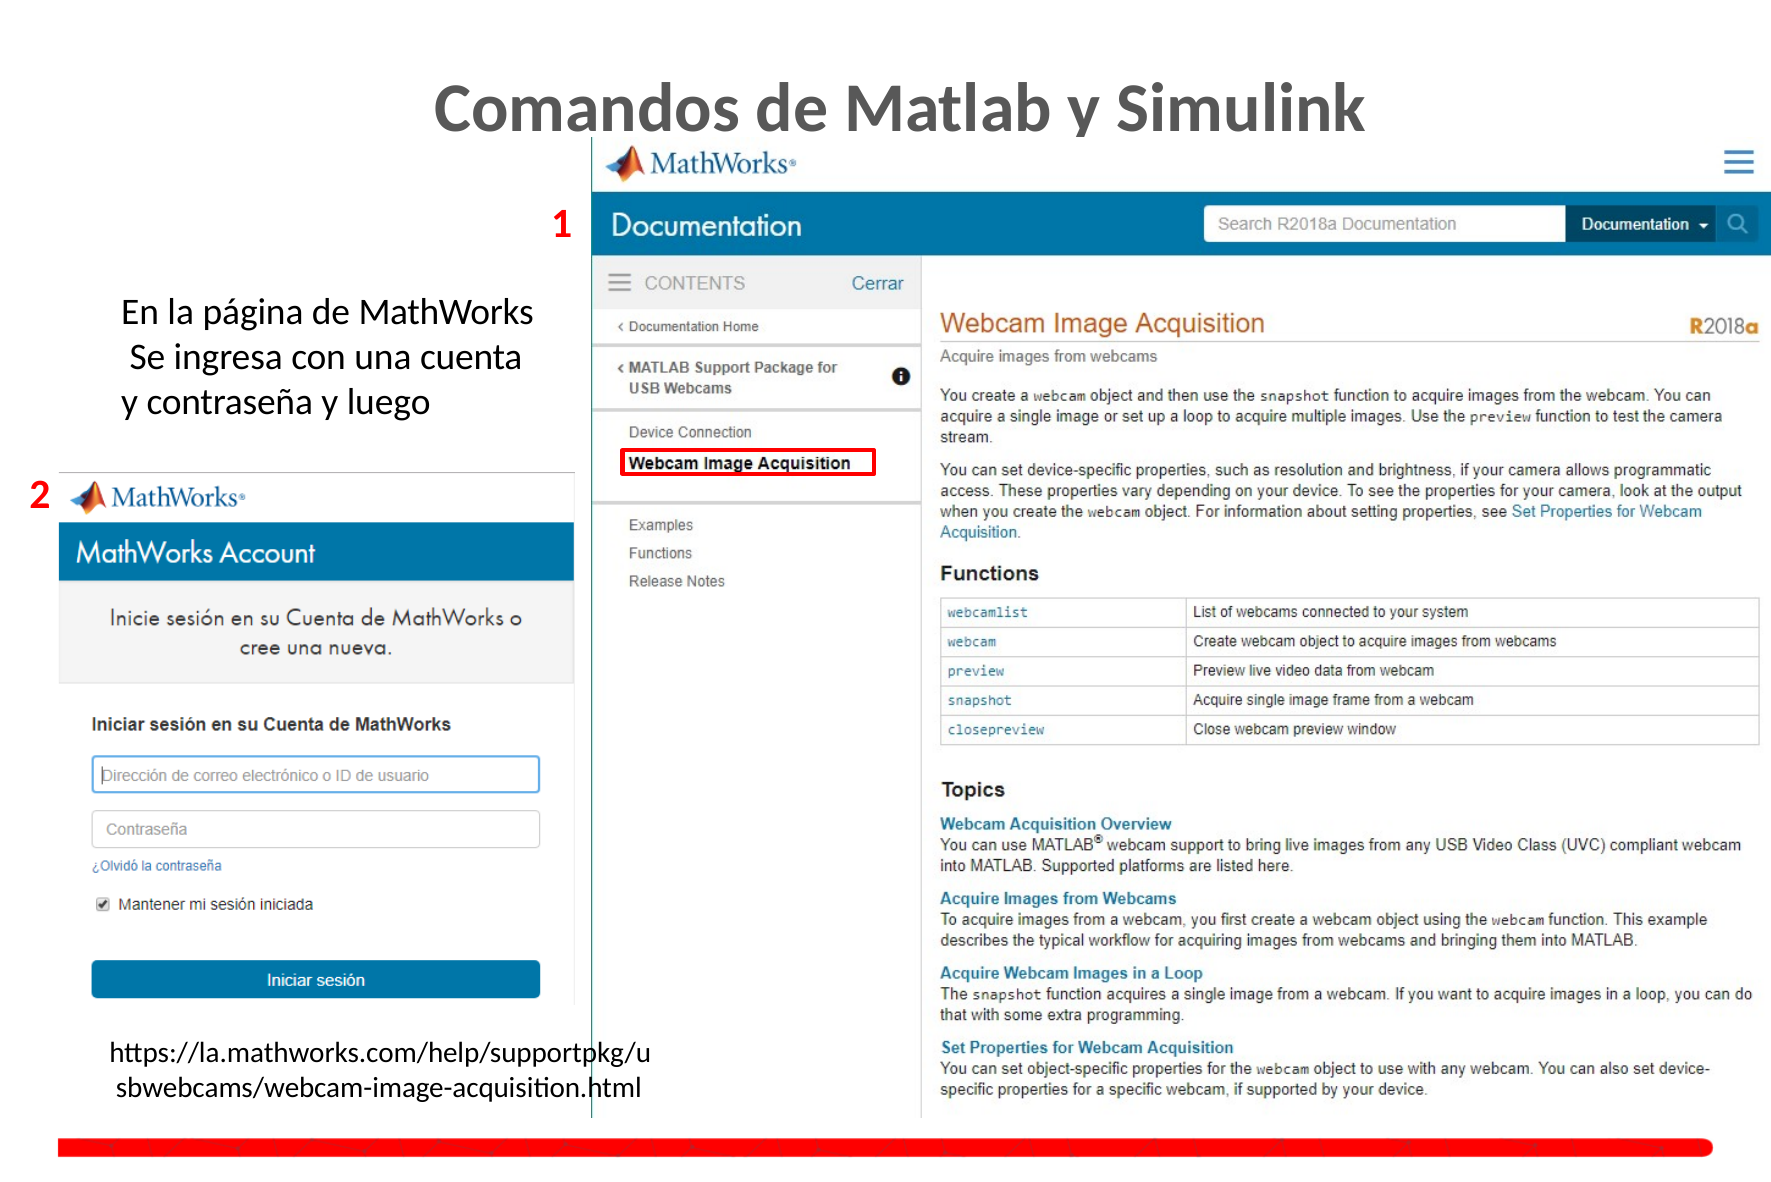

# Comandos de Matlab y Simulink

1

En la página de MathWorks  Se ingresa con una cuenta  y contraseña y luego

2

https://la.mathworks.com/help/supportpkg/u  sbwebcams/webcam-image-acquisition.html